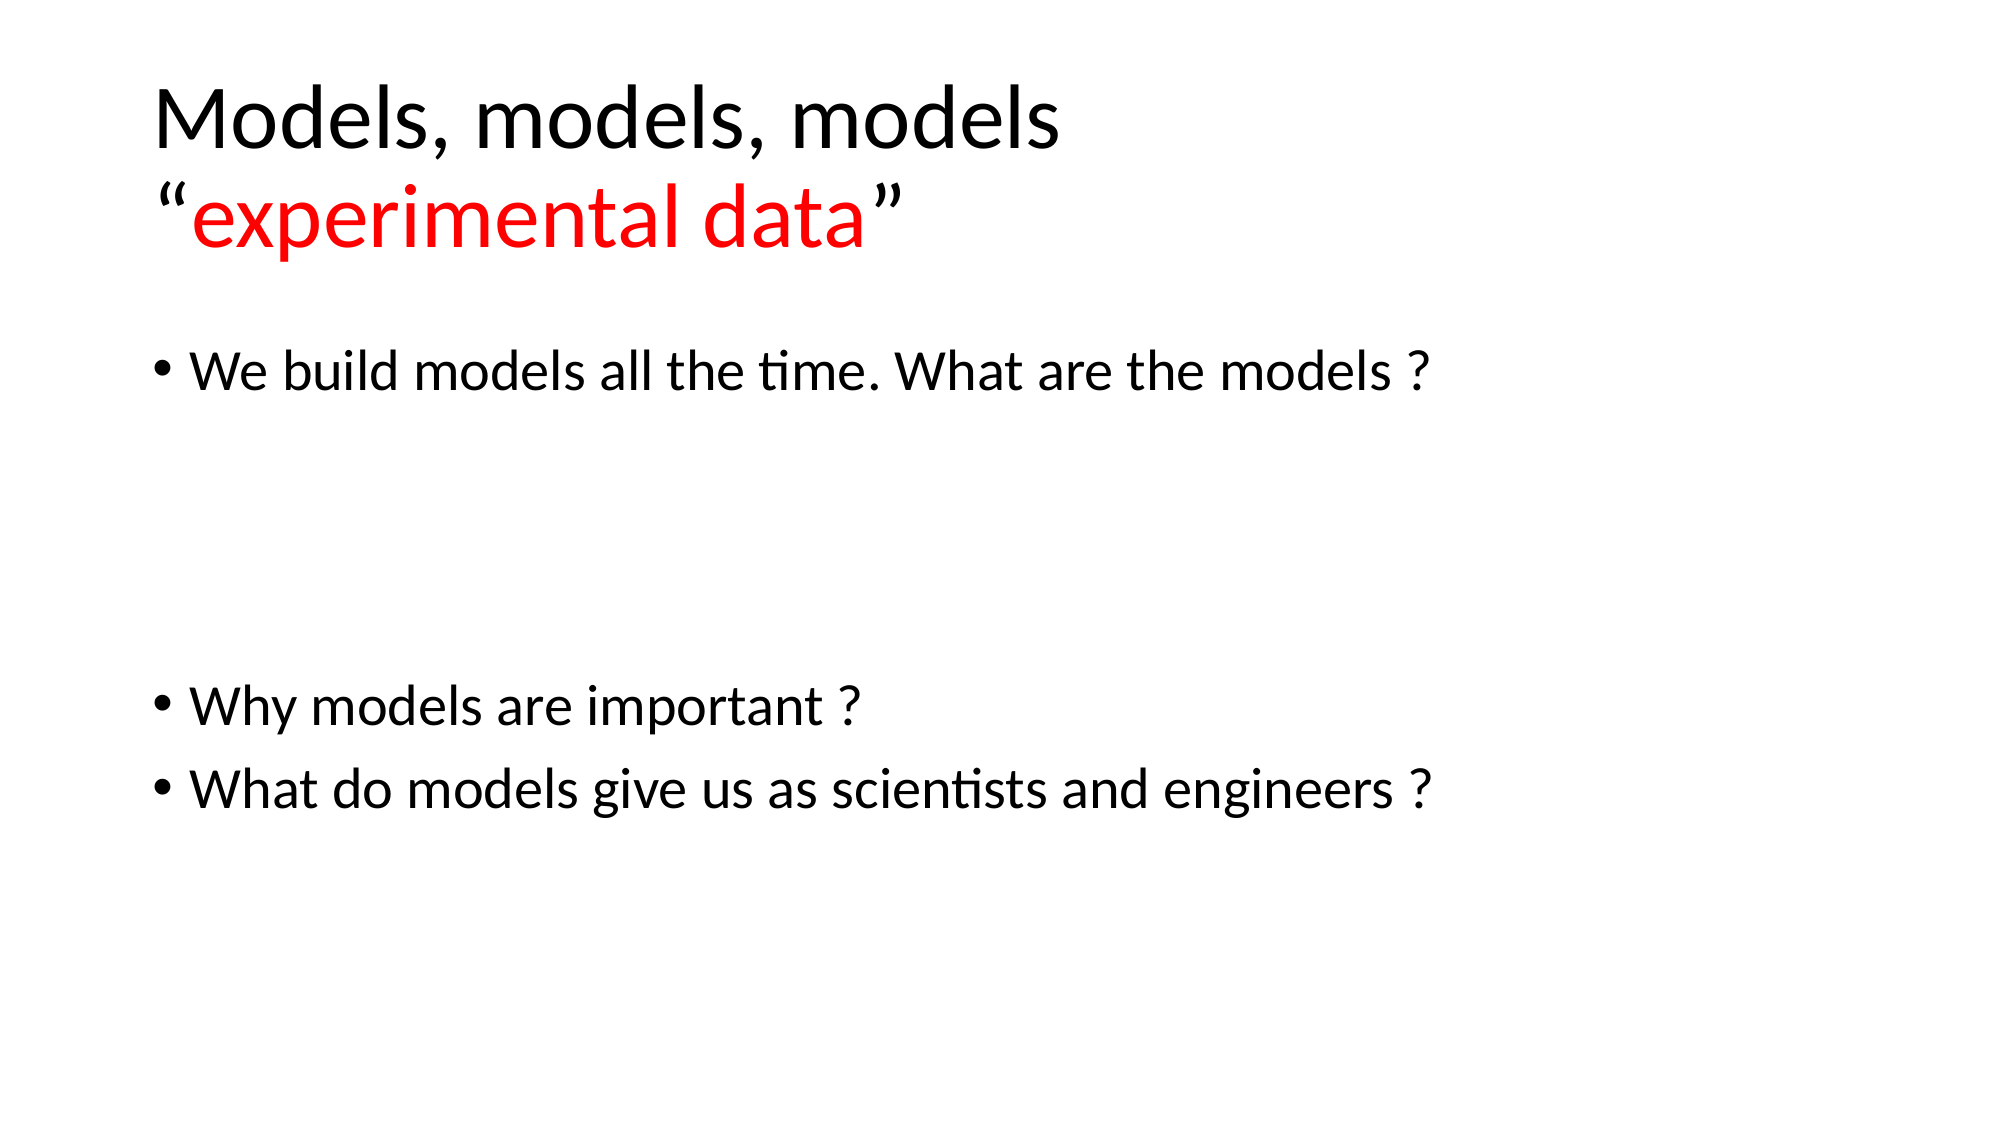

# Models, models, models “experimental data”
We build models all the time. What are the models ?

Why models are important ?
What do models give us as scientists and engineers ?